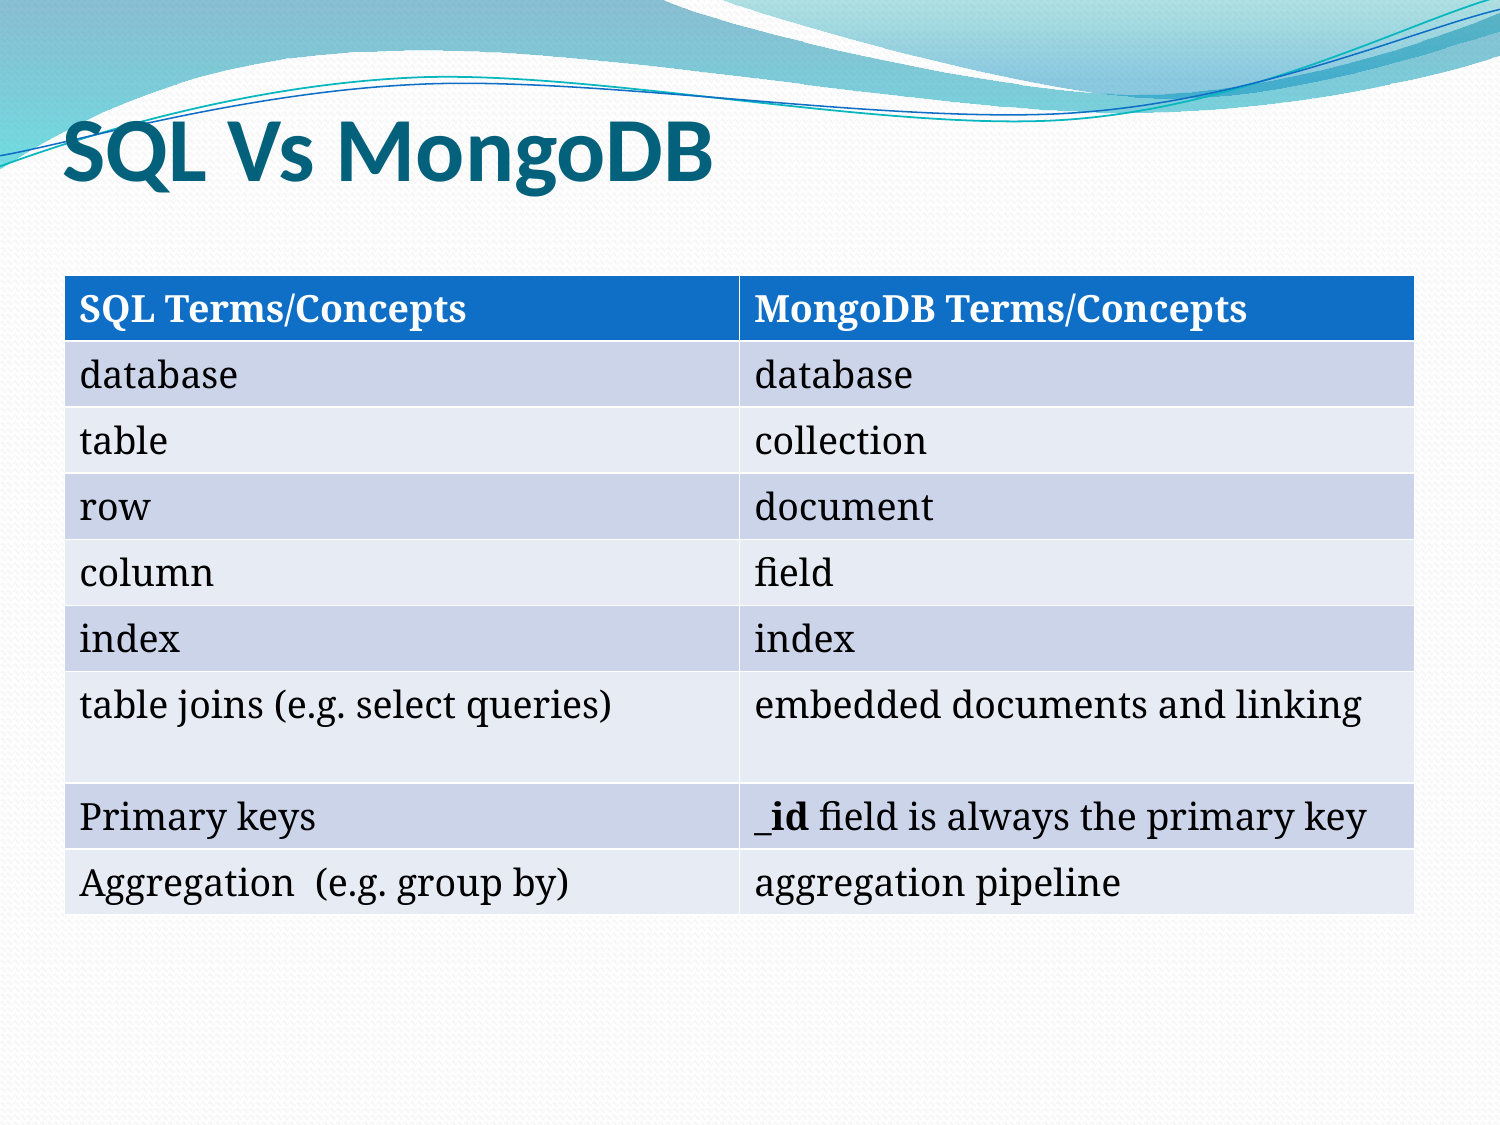

# SQL Vs MongoDB
| SQL Terms/Concepts | MongoDB Terms/Concepts |
| --- | --- |
| database | database |
| table | collection |
| row | document |
| column | field |
| index | index |
| table joins (e.g. select queries) | embedded documents and linking |
| Primary keys | \_id field is always the primary key |
| Aggregation (e.g. group by) | aggregation pipeline |